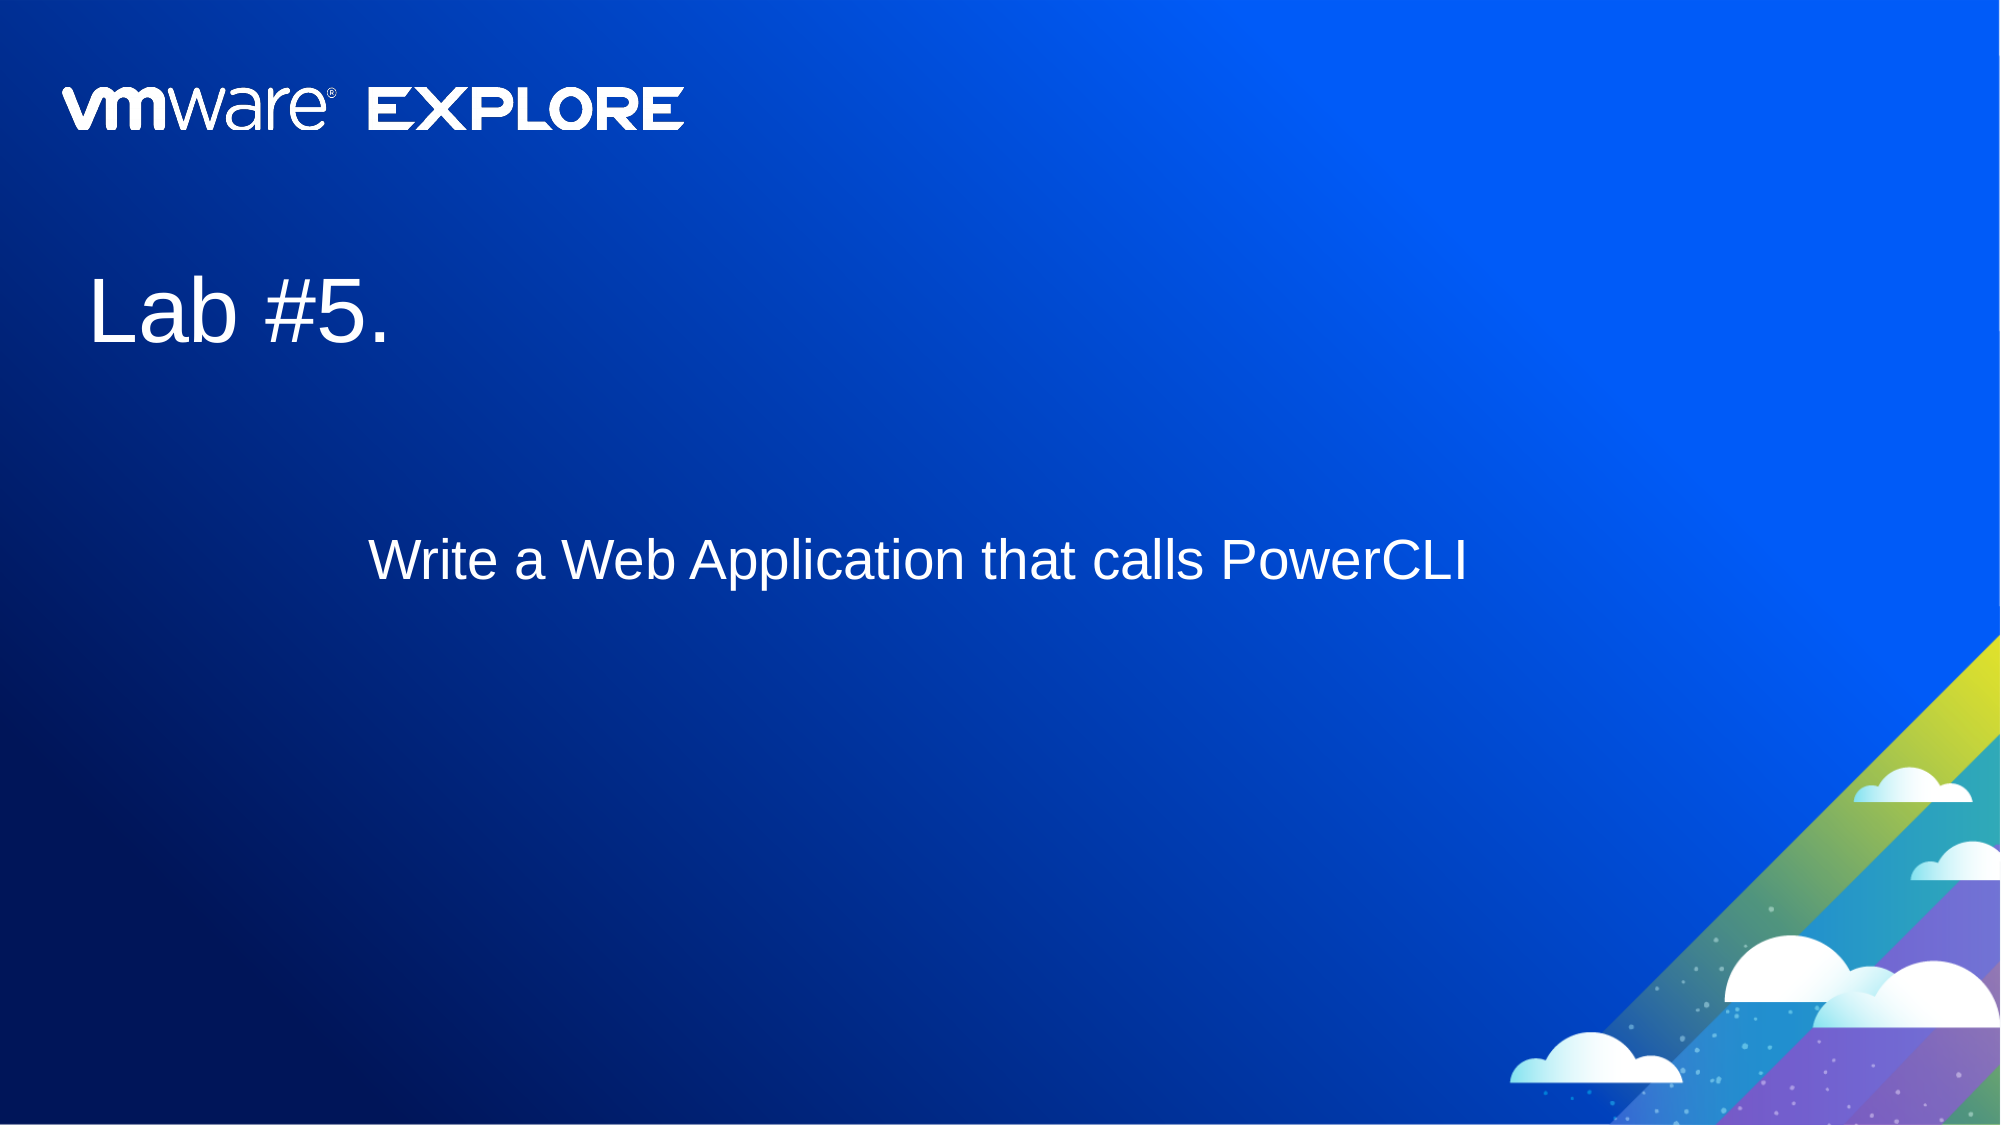

# Lab #5.
Write a Web Application that calls PowerCLI